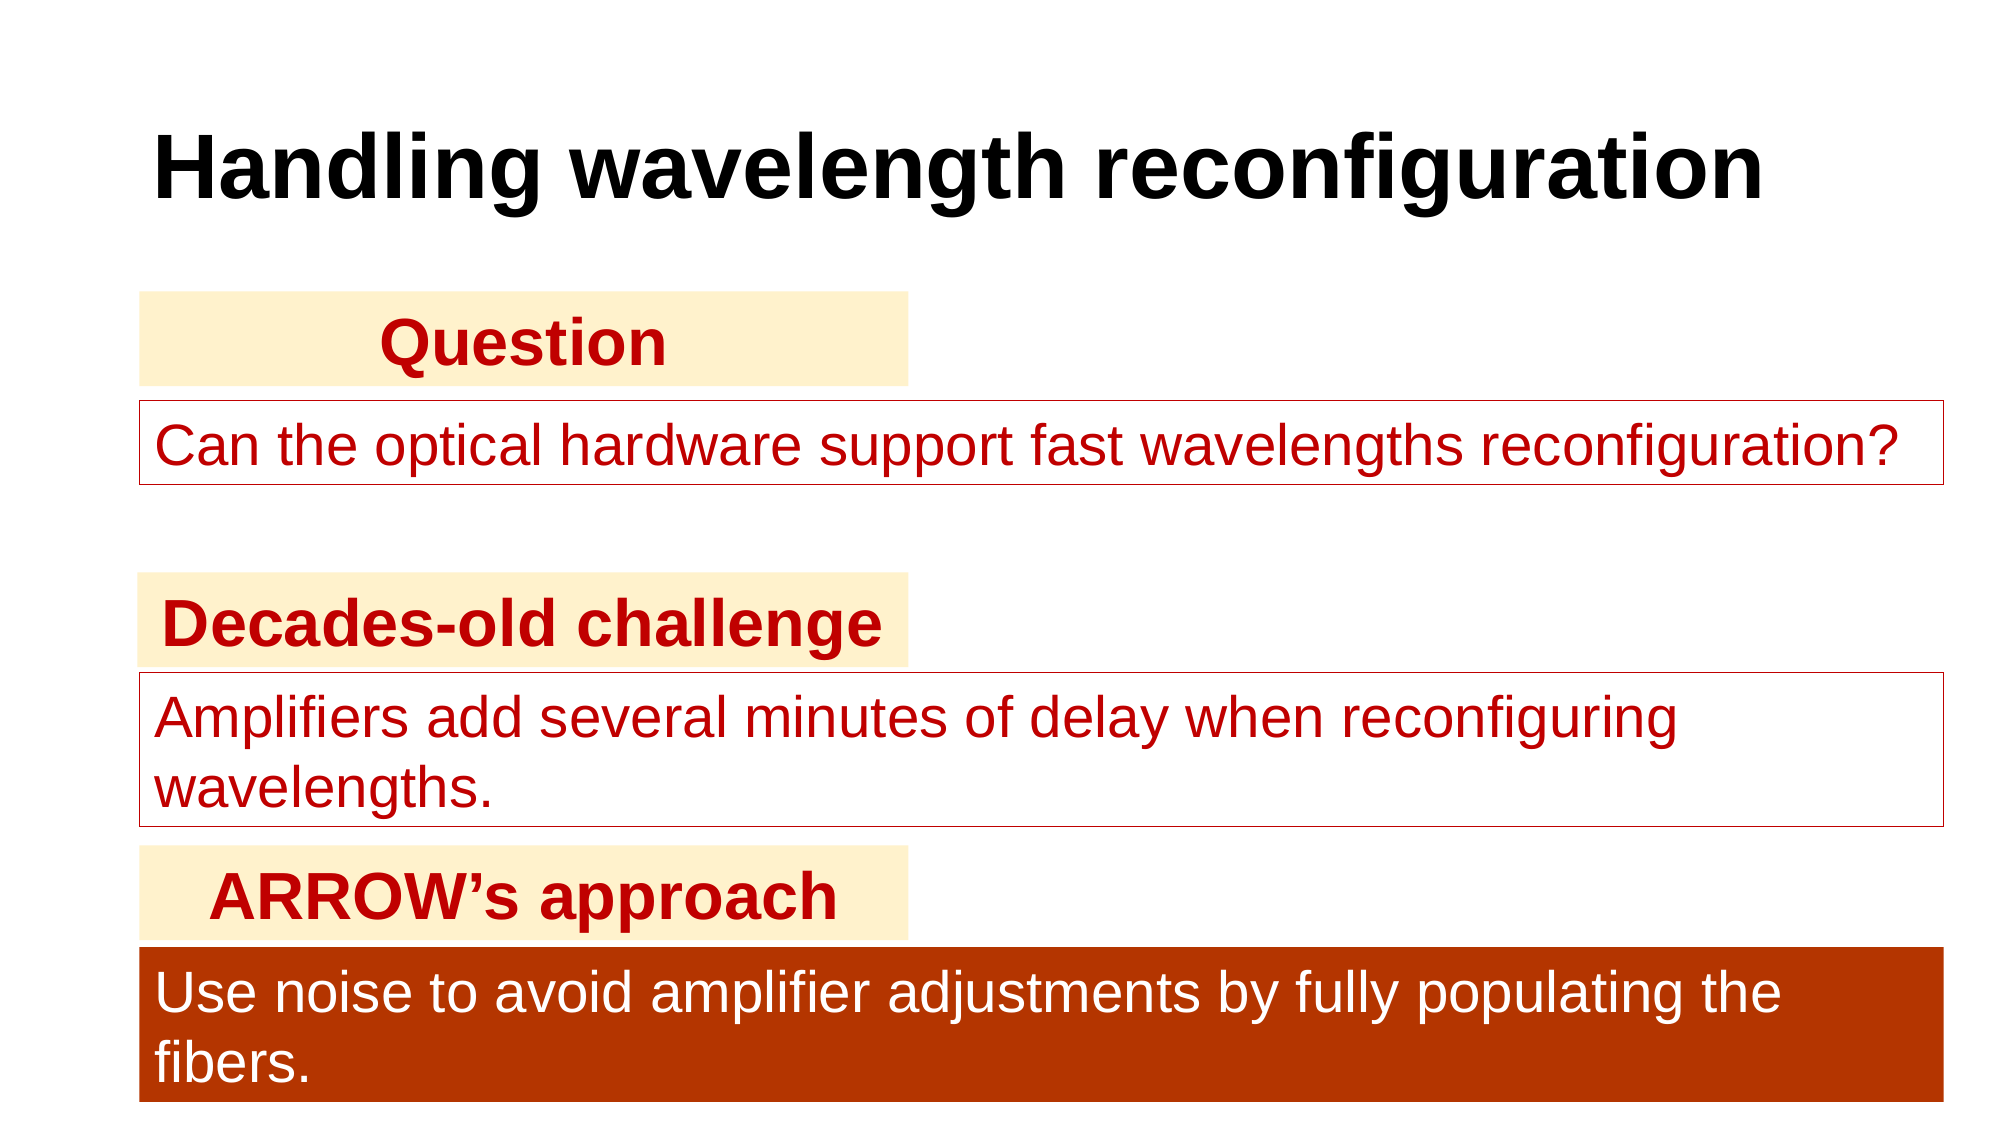

# Handling wavelength reconfiguration
Question
Can the optical hardware support fast wavelengths reconfiguration?
Decades-old challenge
Amplifiers add several minutes of delay when reconfiguring wavelengths.
ARROW’s approach
Use noise to avoid amplifier adjustments by fully populating the fibers.
22